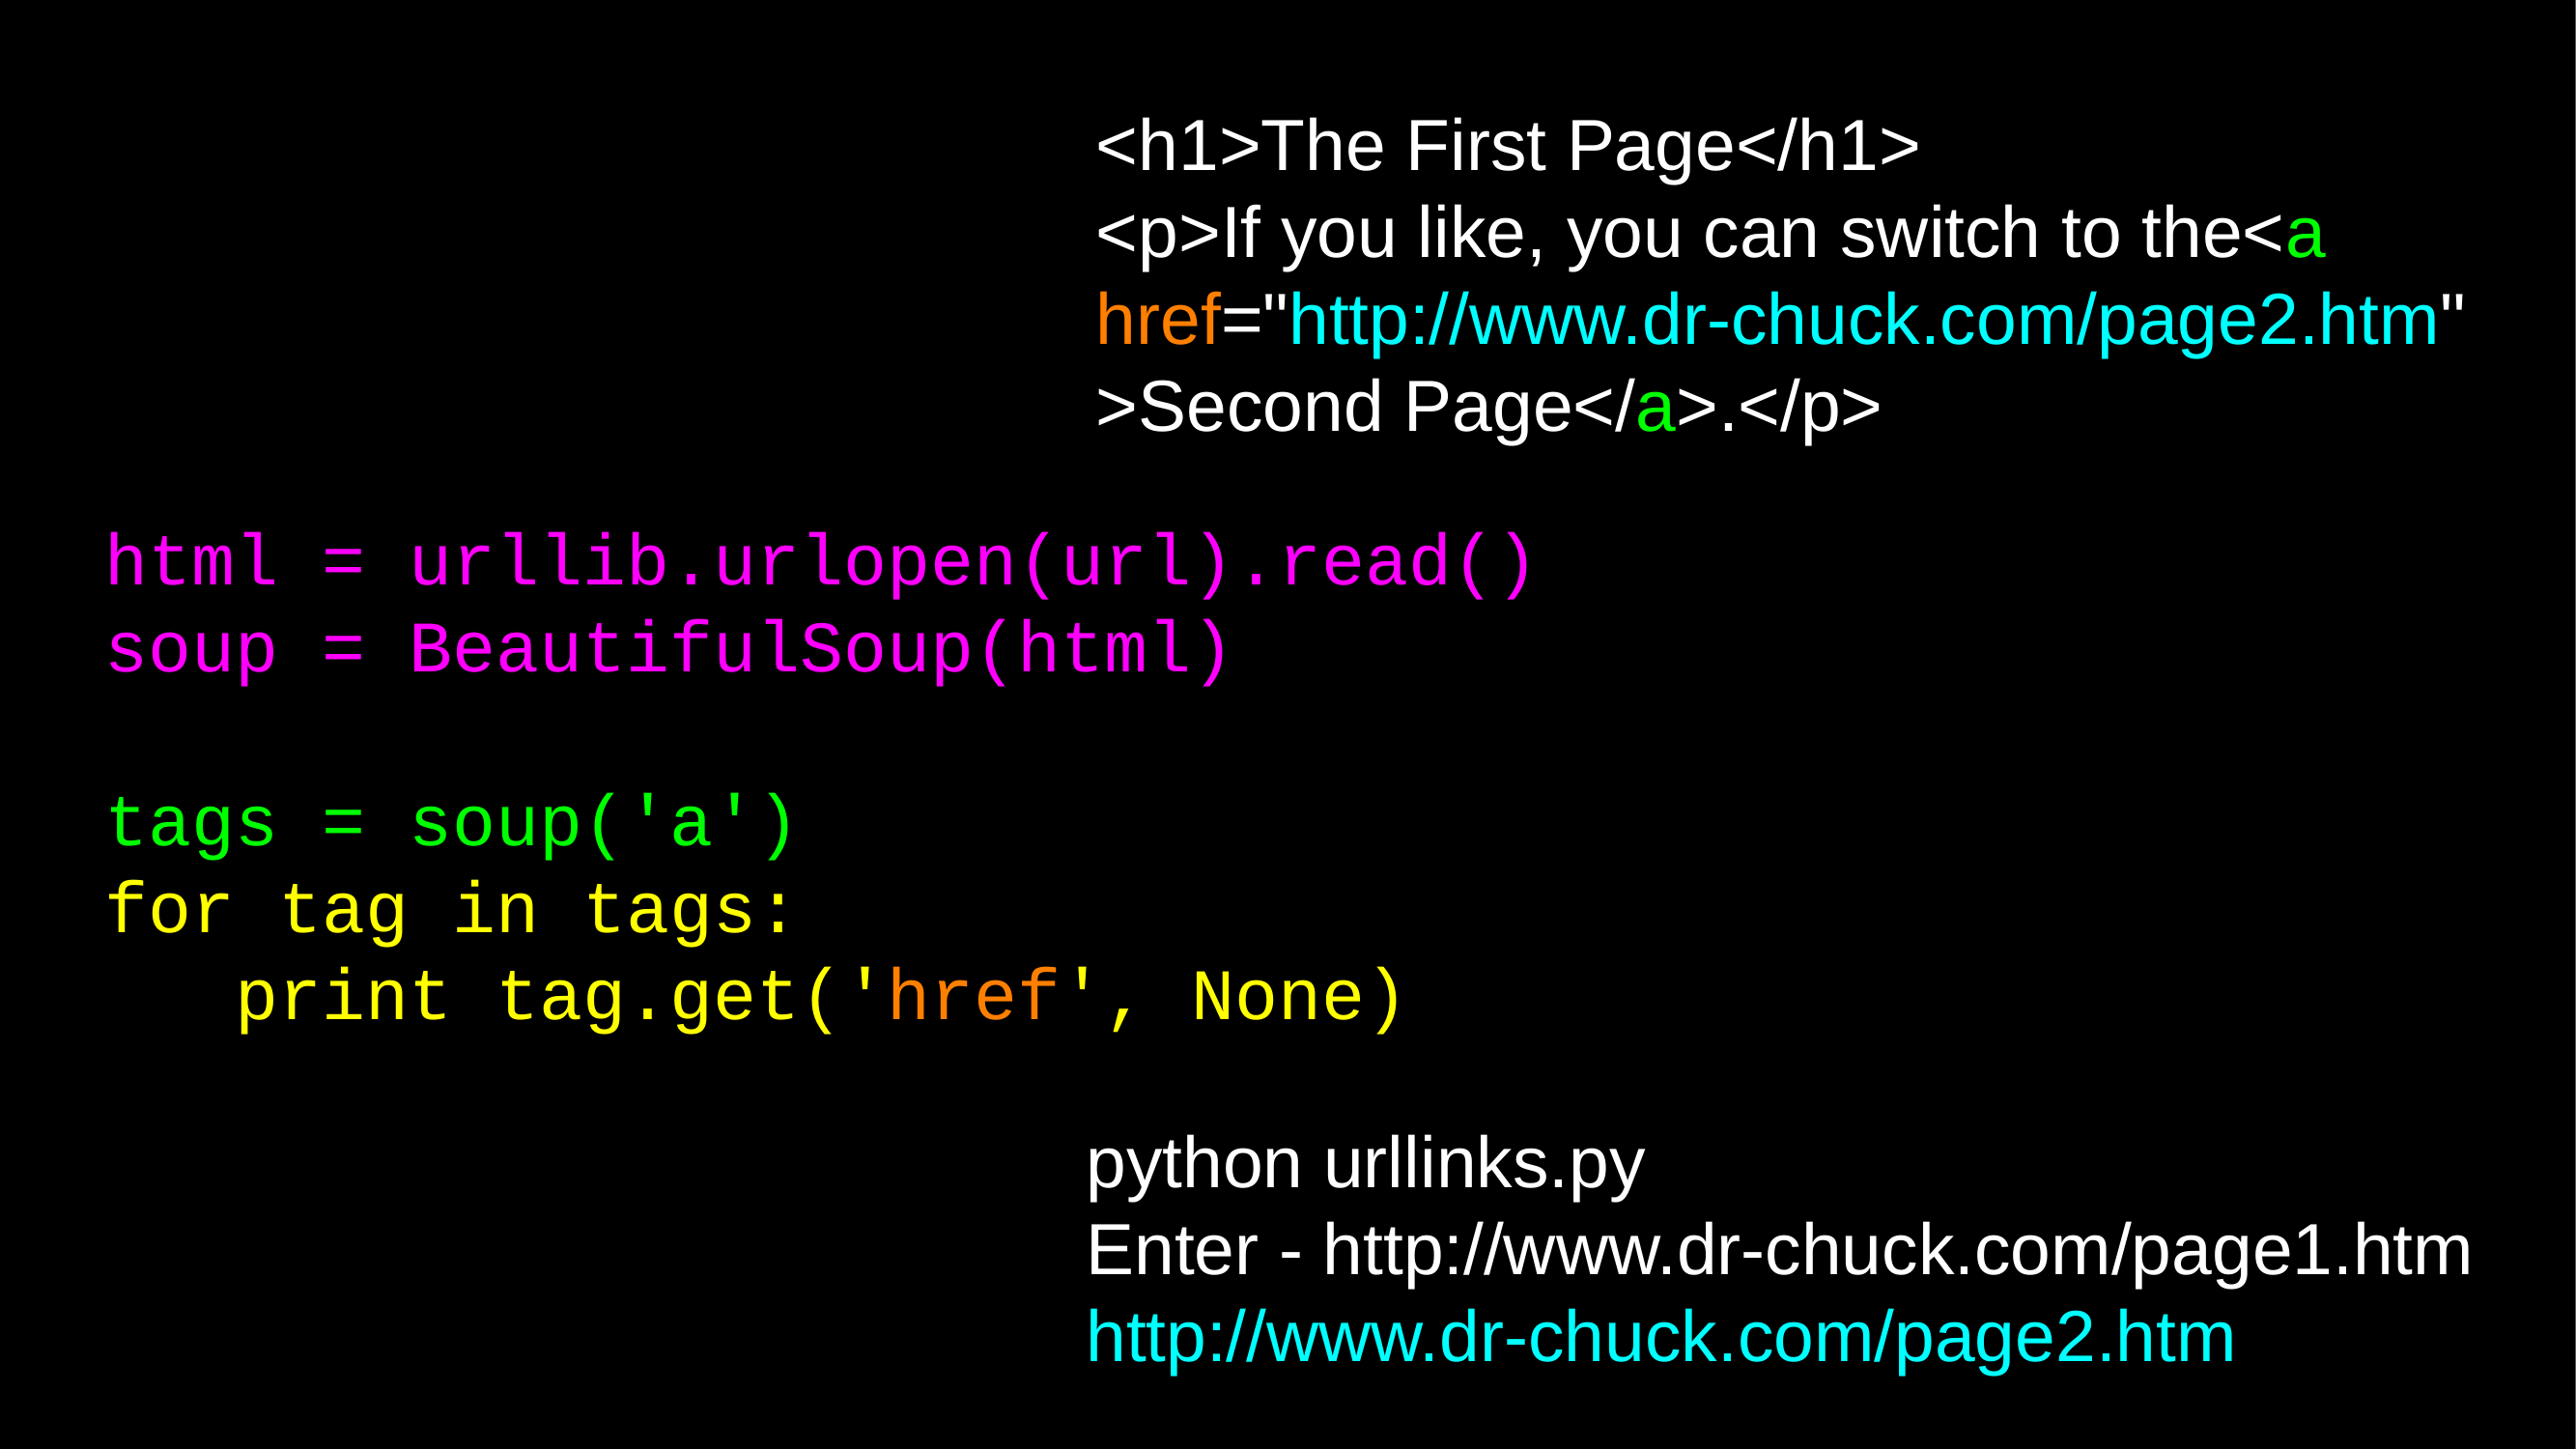

<h1>The First Page</h1>
<p>If you like, you can switch to the<a href="http://www.dr-chuck.com/page2.htm">Second Page</a>.</p>
html = urllib.urlopen(url).read()
soup = BeautifulSoup(html)

tags = soup('a')
for tag in tags:
   print tag.get('href', None)
python urllinks.py
Enter - http://www.dr-chuck.com/page1.htm
http://www.dr-chuck.com/page2.htm